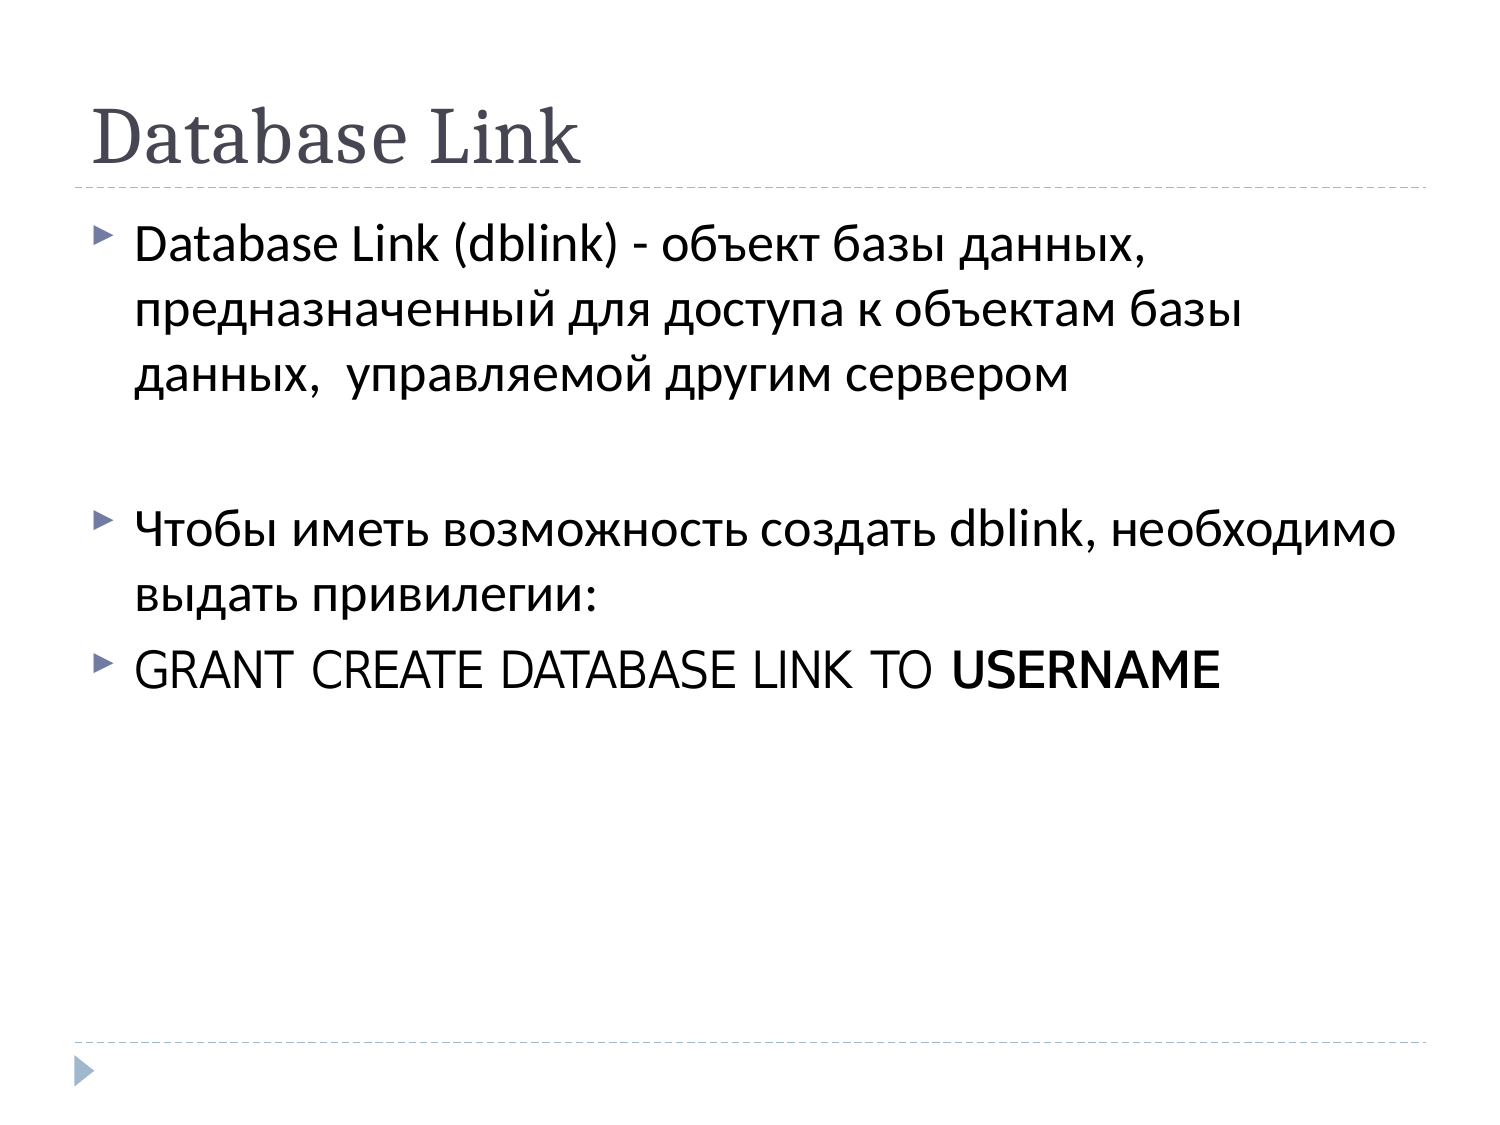

# Database Link
Database Link (dblink) - объект базы данных, предназначенный для доступа к объектам базы данных,  управляемой другим сервером

Чтобы иметь возможность создать dblink, необходимо выдать привилегии:
GRANT CREATE DATABASE LINK TO USERNAME